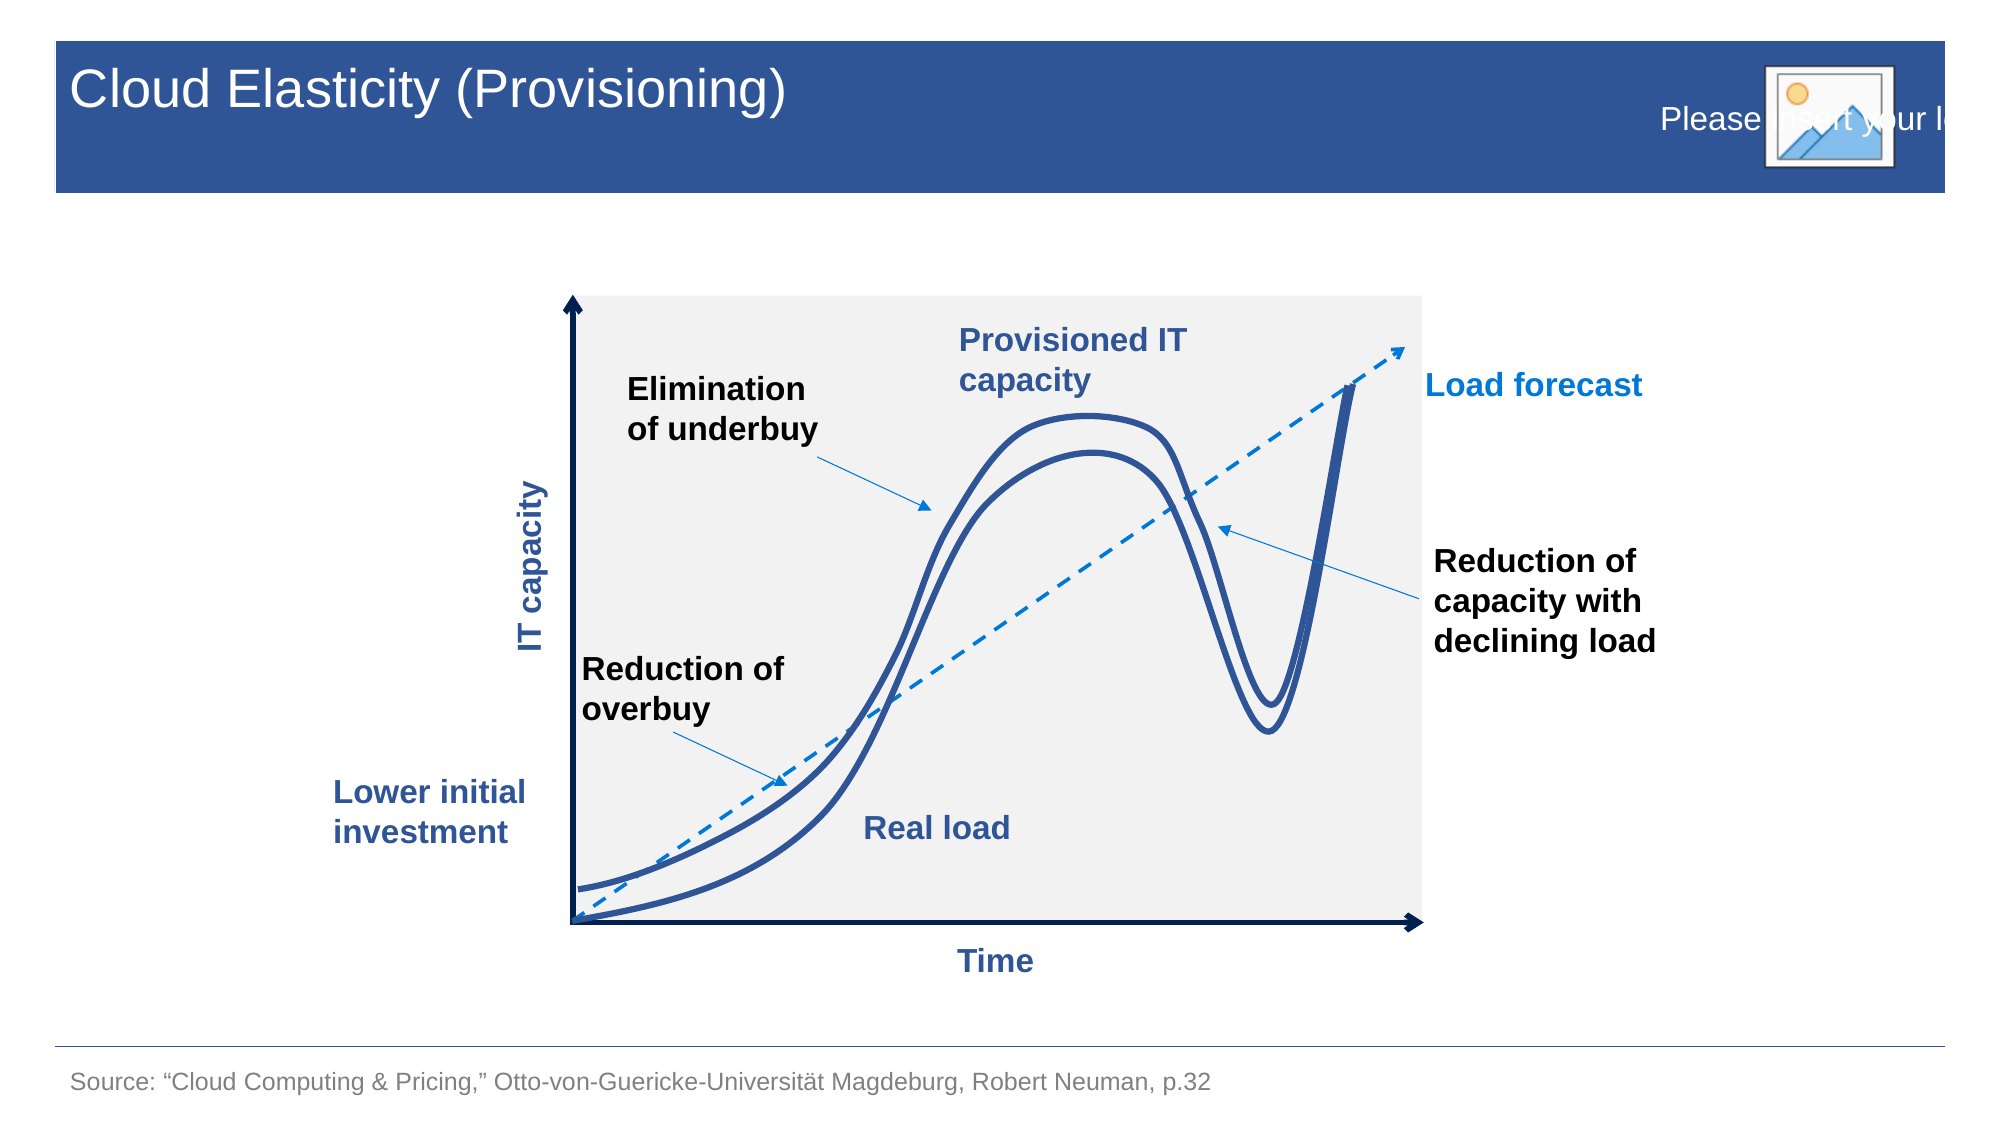

# Cloud Elasticity (Provisioning)

Provisioned IT
capacity
Load forecast
Elimination of underbuy

Reduction of capacity with declining load
IT capacity
Reduction of overbuy
Lower initial investment
Real load
Time
Source: “Cloud Computing & Pricing,” Otto-von-Guericke-Universität Magdeburg, Robert Neuman, p.32